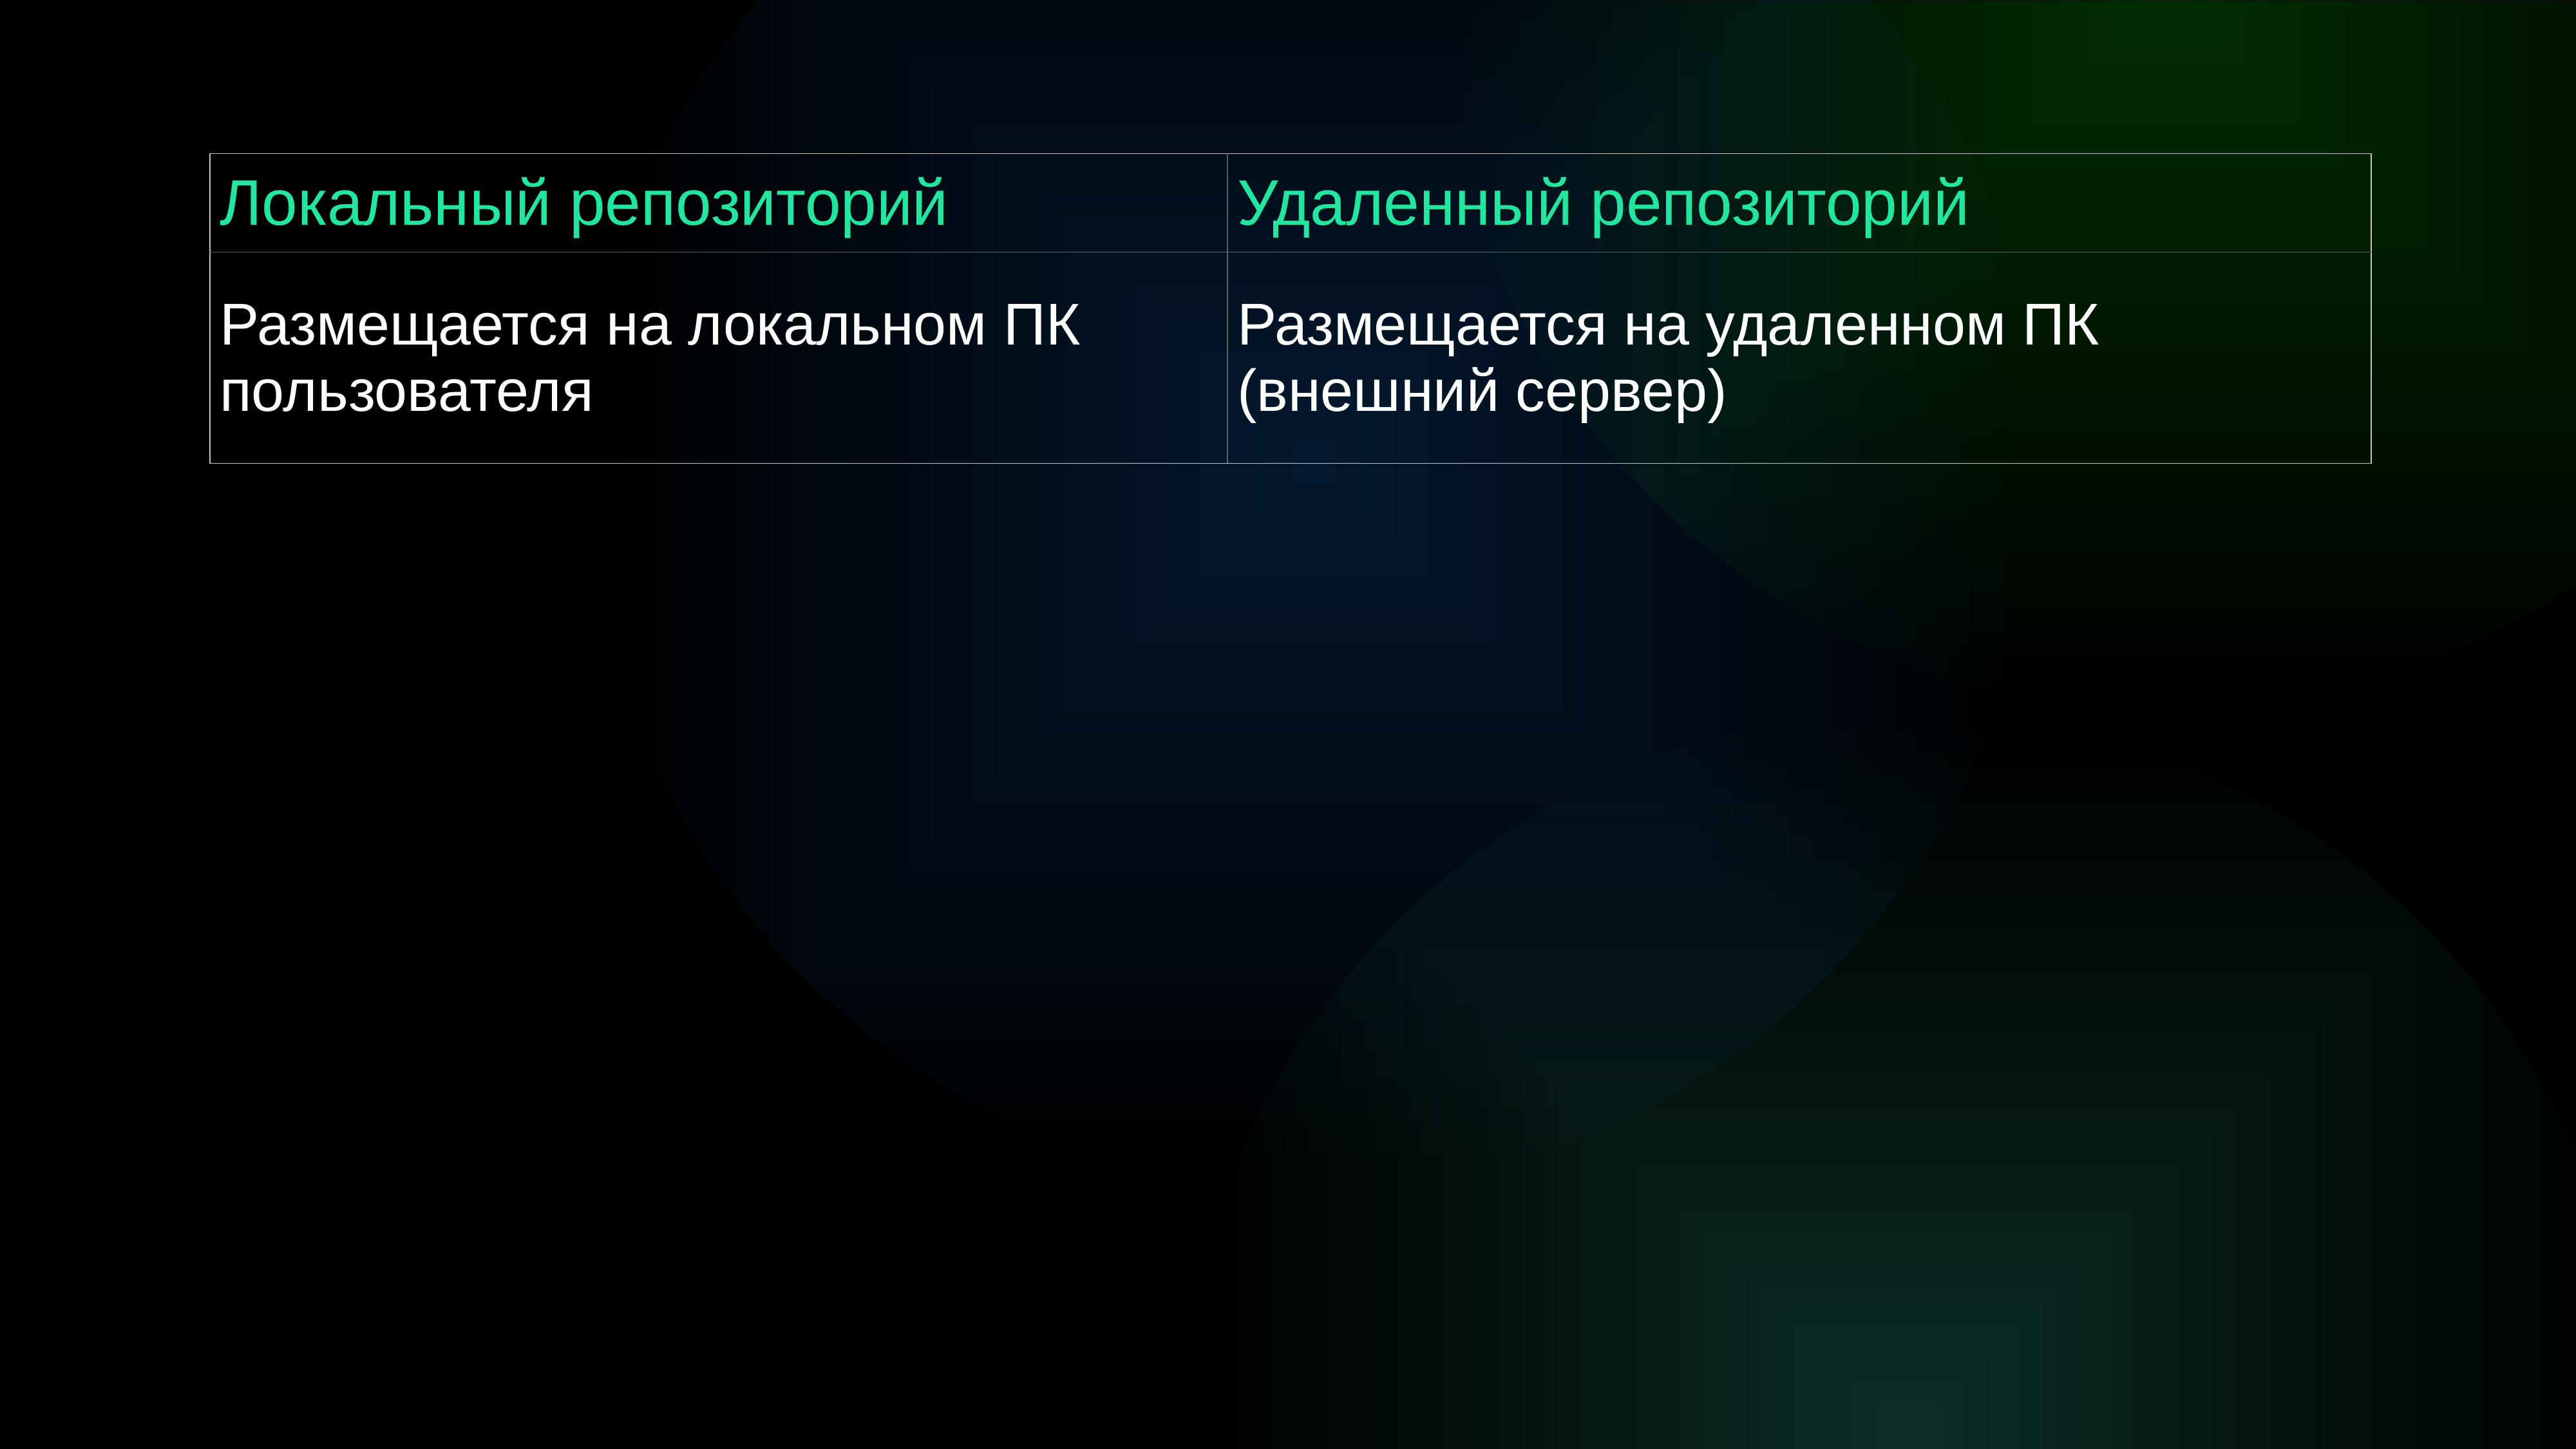

| Локальный репозиторий | Удаленный репозиторий |
| --- | --- |
| Размещается на локальном ПК пользователя | Размещается на удаленном ПК (внешний сервер) |